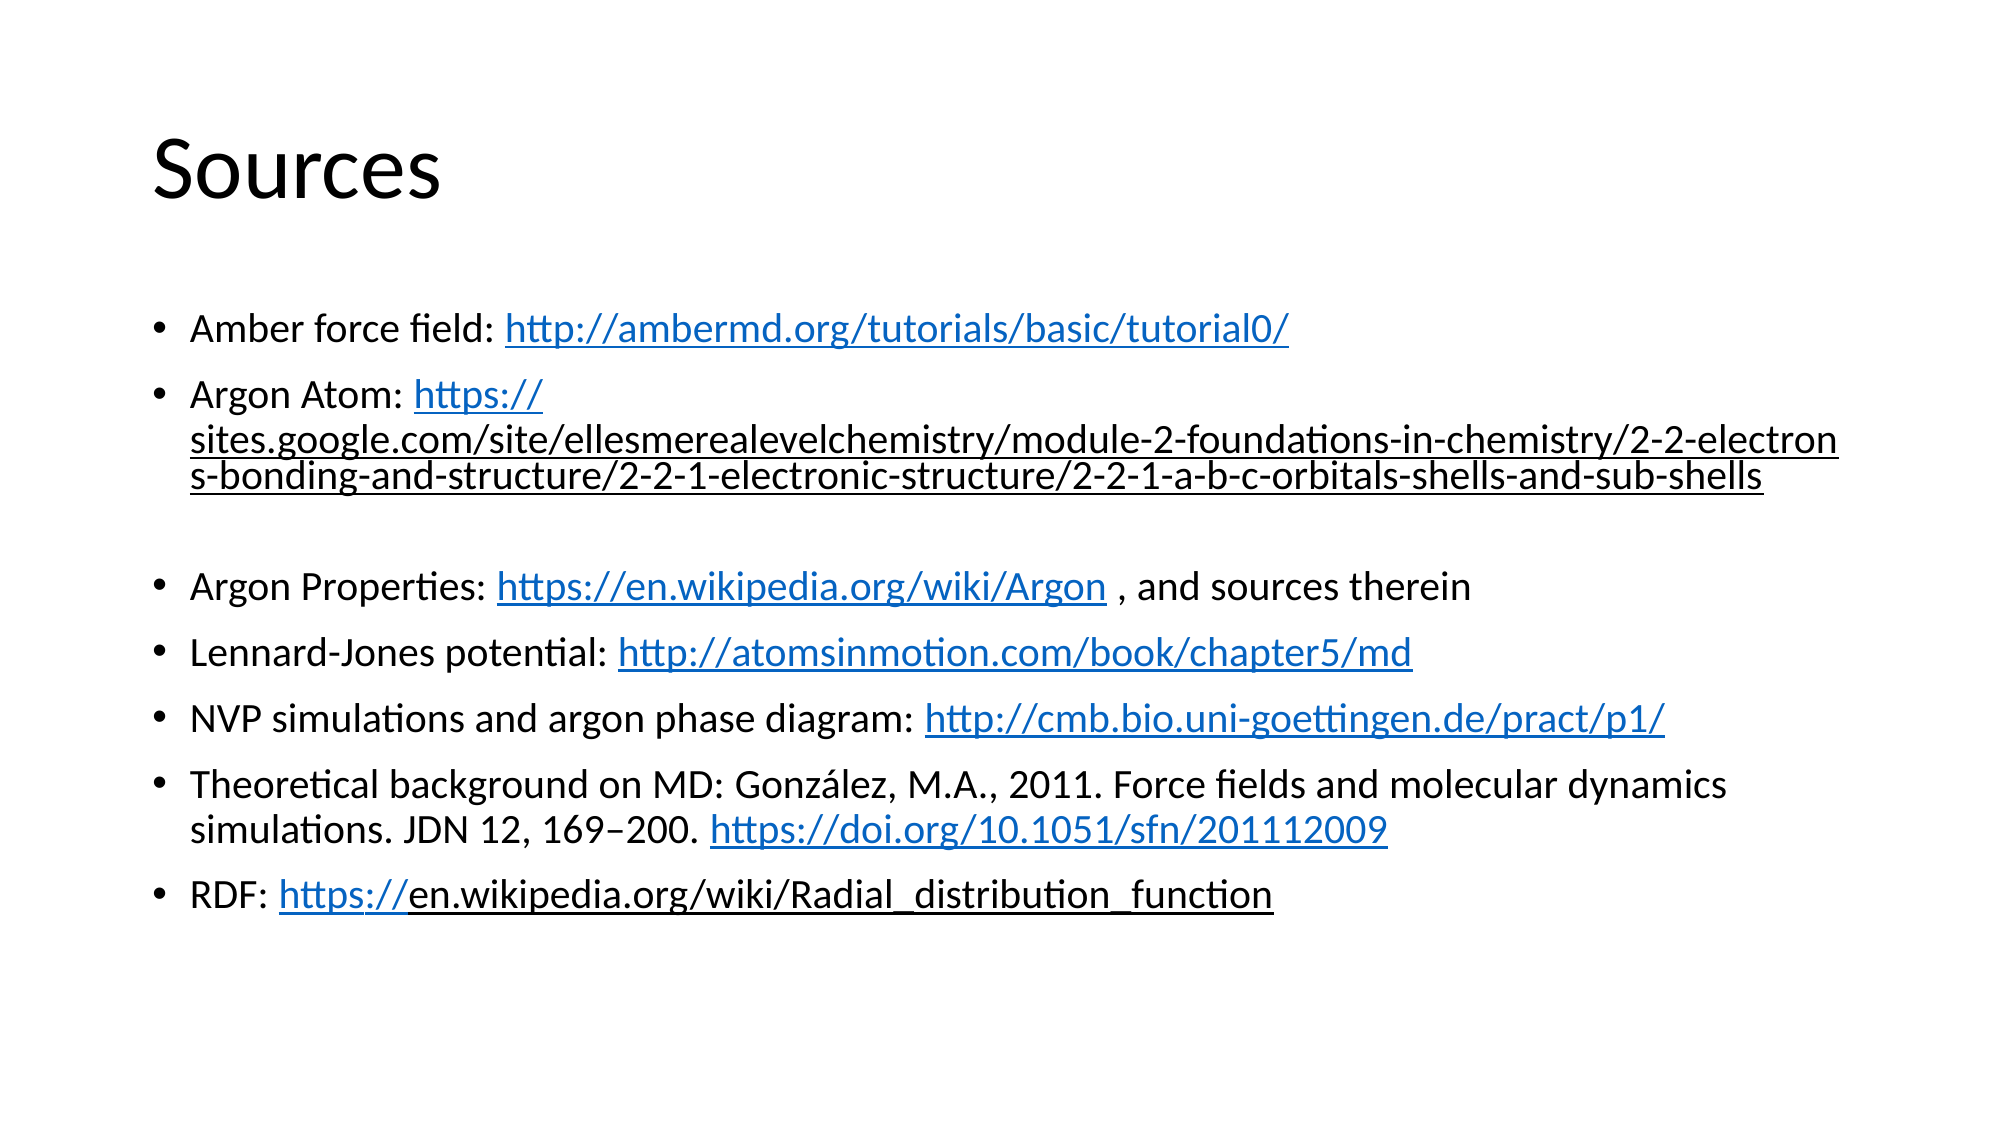

# Sources
Amber force field: http://ambermd.org/tutorials/basic/tutorial0/
Argon Atom: https://sites.google.com/site/ellesmerealevelchemistry/module-2-foundations-in-chemistry/2-2-electrons-bonding-and-structure/2-2-1-electronic-structure/2-2-1-a-b-c-orbitals-shells-and-sub-shells
Argon Properties: https://en.wikipedia.org/wiki/Argon , and sources therein
Lennard-Jones potential: http://atomsinmotion.com/book/chapter5/md
NVP simulations and argon phase diagram: http://cmb.bio.uni-goettingen.de/pract/p1/
Theoretical background on MD: González, M.A., 2011. Force fields and molecular dynamics simulations. JDN 12, 169–200. https://doi.org/10.1051/sfn/201112009
RDF: https://en.wikipedia.org/wiki/Radial_distribution_function